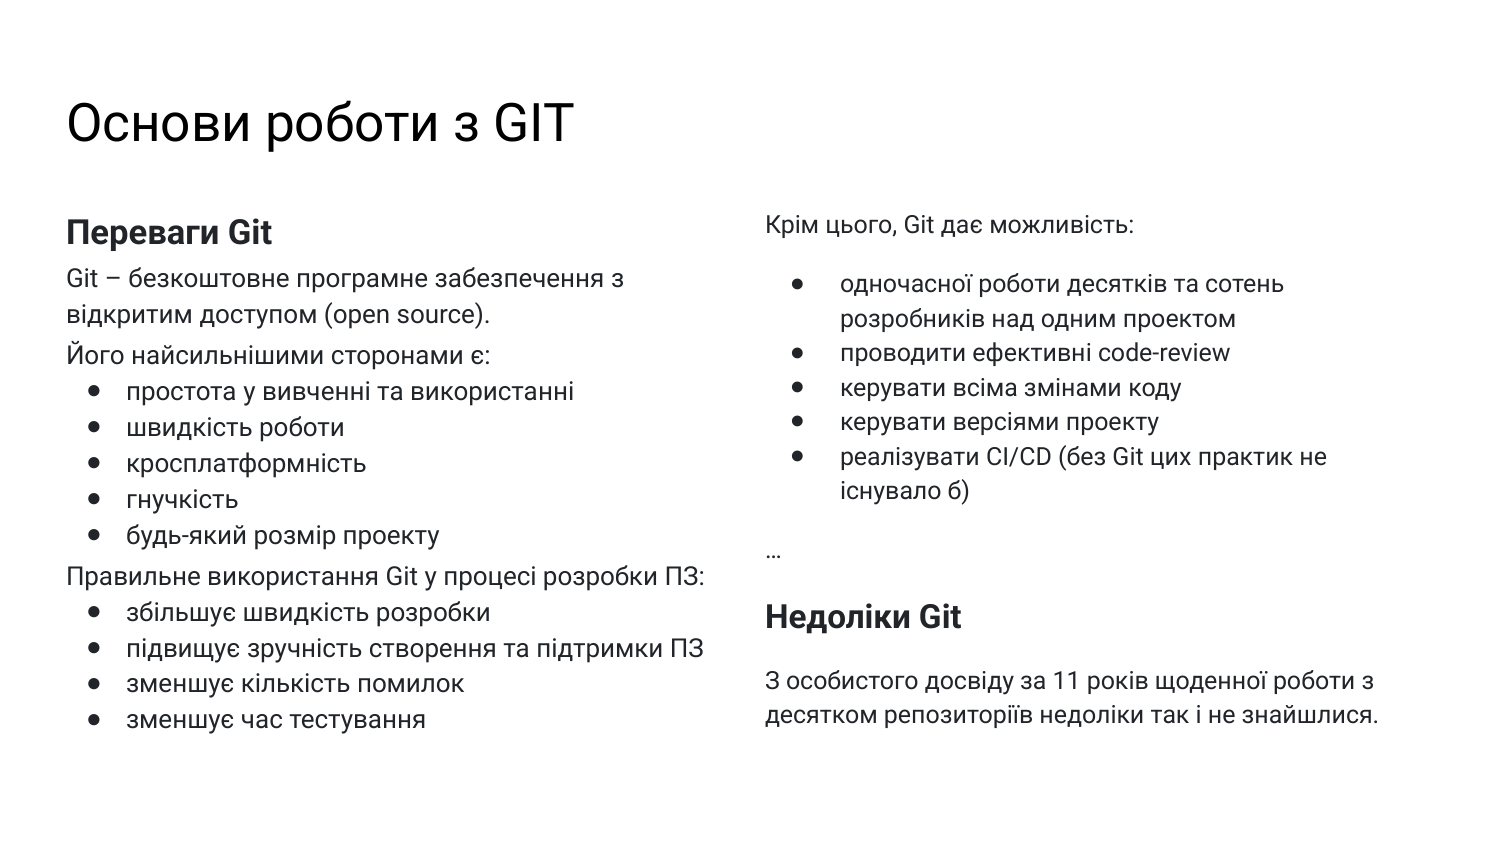

# Основи роботи з GIT
Переваги Git
Git – безкоштовне програмне забезпечення з відкритим доступом (open source).
Його найсильнішими сторонами є:
простота у вивченні та використанні
швидкість роботи
кросплатформність
гнучкість
будь-який розмір проекту
Правильне використання Git у процесі розробки ПЗ:
збільшує швидкість розробки
підвищує зручність створення та підтримки ПЗ
зменшує кількість помилок
зменшує час тестування
Крім цього, Git дає можливість:
одночасної роботи десятків та сотень розробників над одним проектом
проводити ефективні code-review
керувати всіма змінами коду
керувати версіями проекту
реалізувати CI/CD (без Git цих практик не існувало б)
…
Недоліки Git
З особистого досвіду за 11 років щоденної роботи з десятком репозиторіїв недоліки так і не знайшлися.